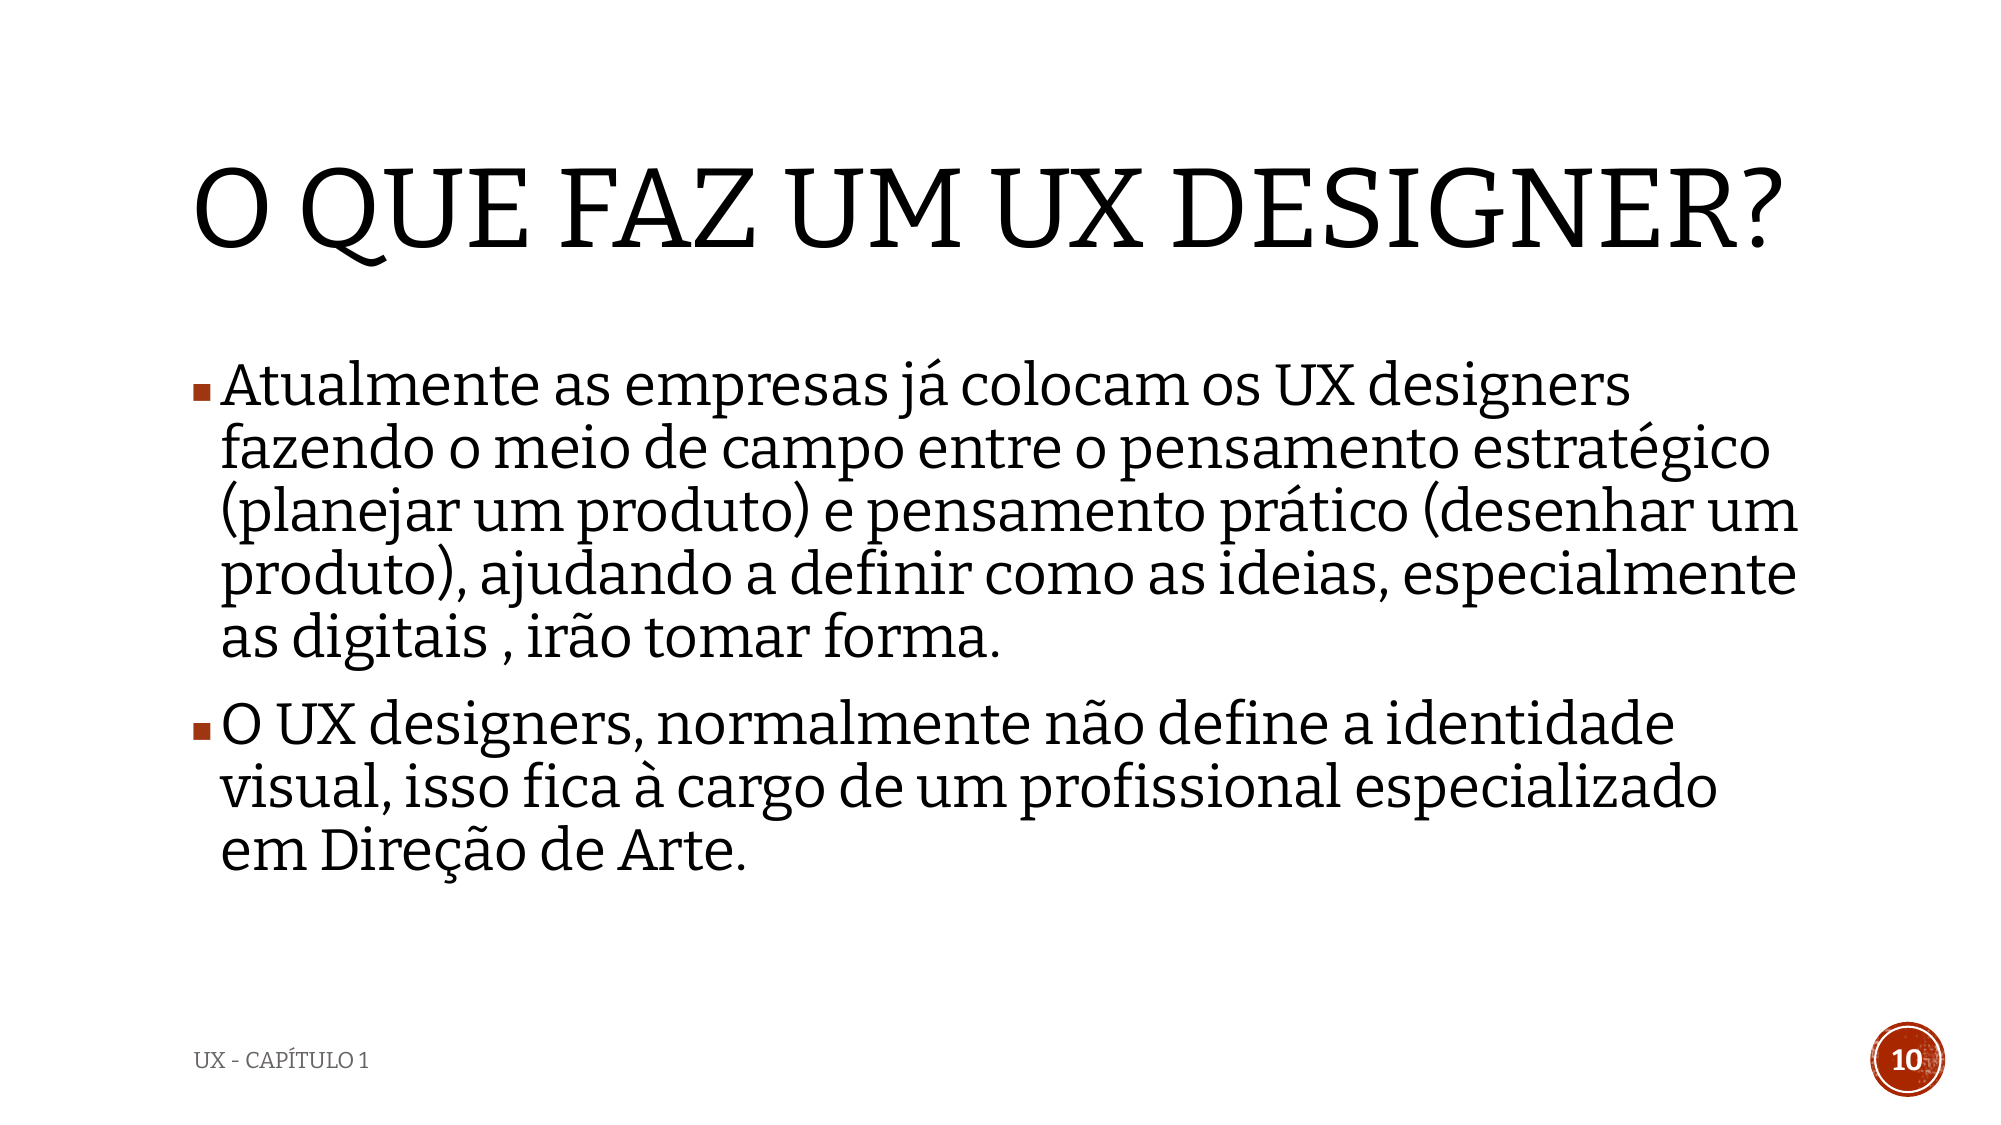

# O QUE FAZ UM UX DESIGNER?
Atualmente as empresas já colocam os UX designers fazendo o meio de campo entre o pensamento estratégico (planejar um produto) e pensamento prático (desenhar um produto), ajudando a definir como as ideias, especialmente as digitais , irão tomar forma.
O UX designers, normalmente não define a identidade visual, isso fica à cargo de um profissional especializado em Direção de Arte.

UX - CAPÍTULO 1
10